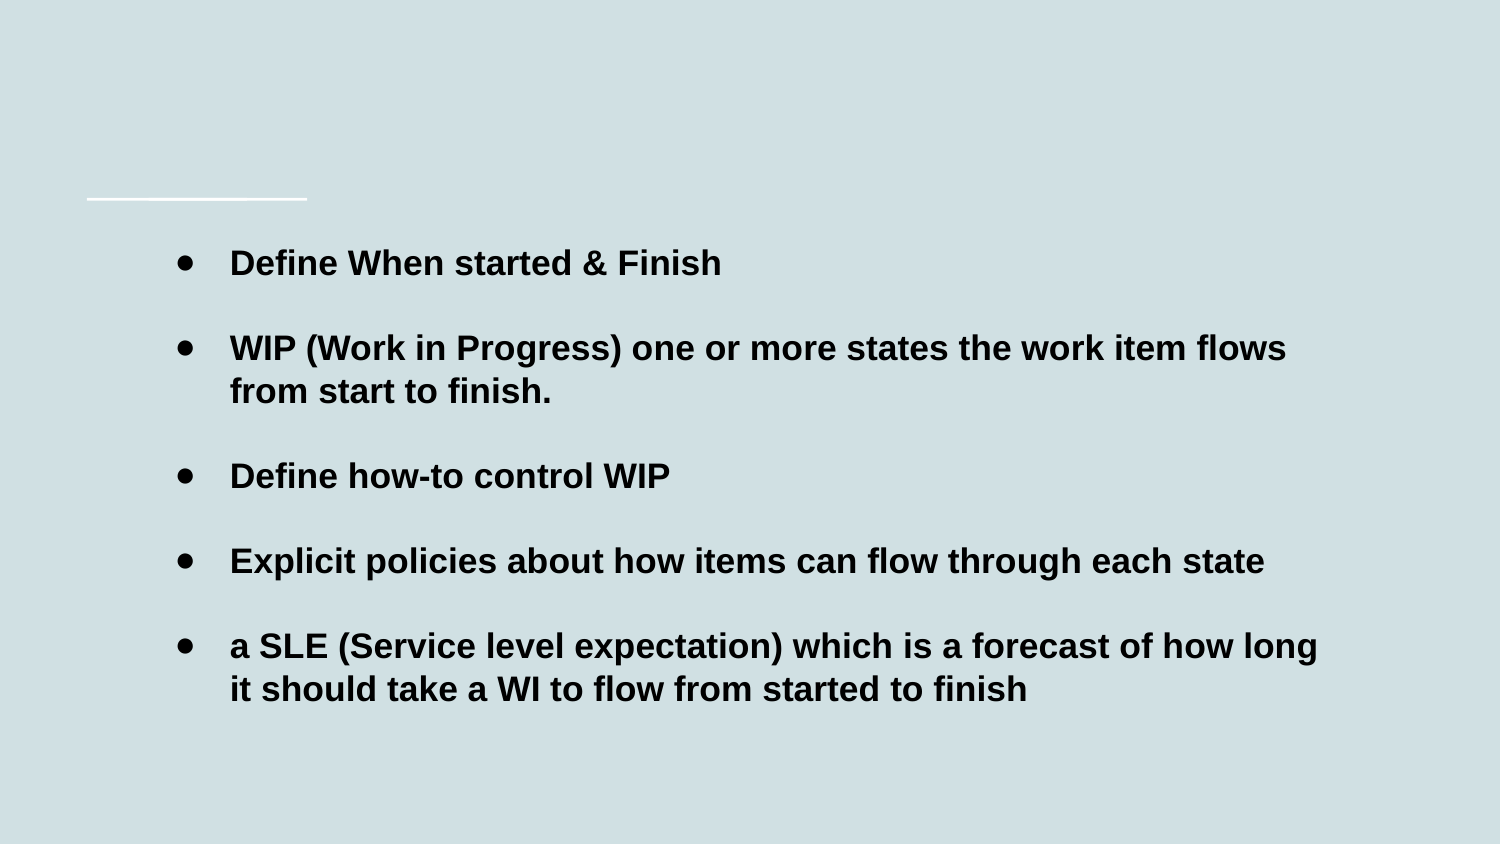

# Define When started & Finish
WIP (Work in Progress) one or more states the work item flows  from start to finish.
Define how-to control WIP
Explicit policies about how items can flow through each state
a SLE (Service level expectation) which is a forecast of how long it should take a WI to flow from started to finish